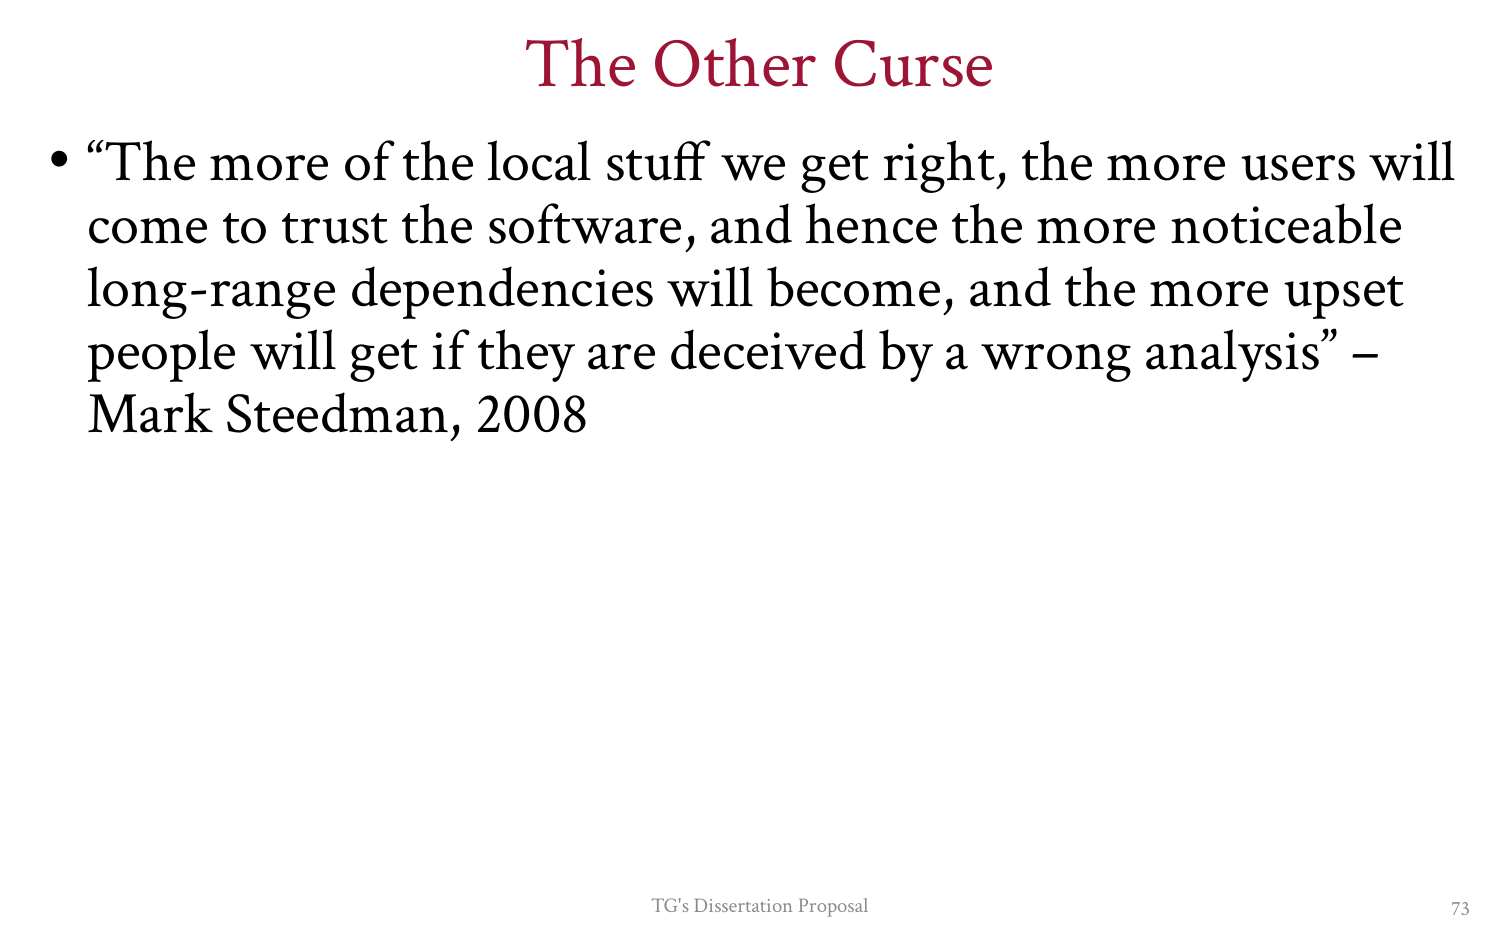

# The Other Curse
“The more of the local stuff we get right, the more users will come to trust the software, and hence the more noticeable long-range dependencies will become, and the more upset people will get if they are deceived by a wrong analysis” –  Mark Steedman, 2008
TG's Dissertation Proposal
73